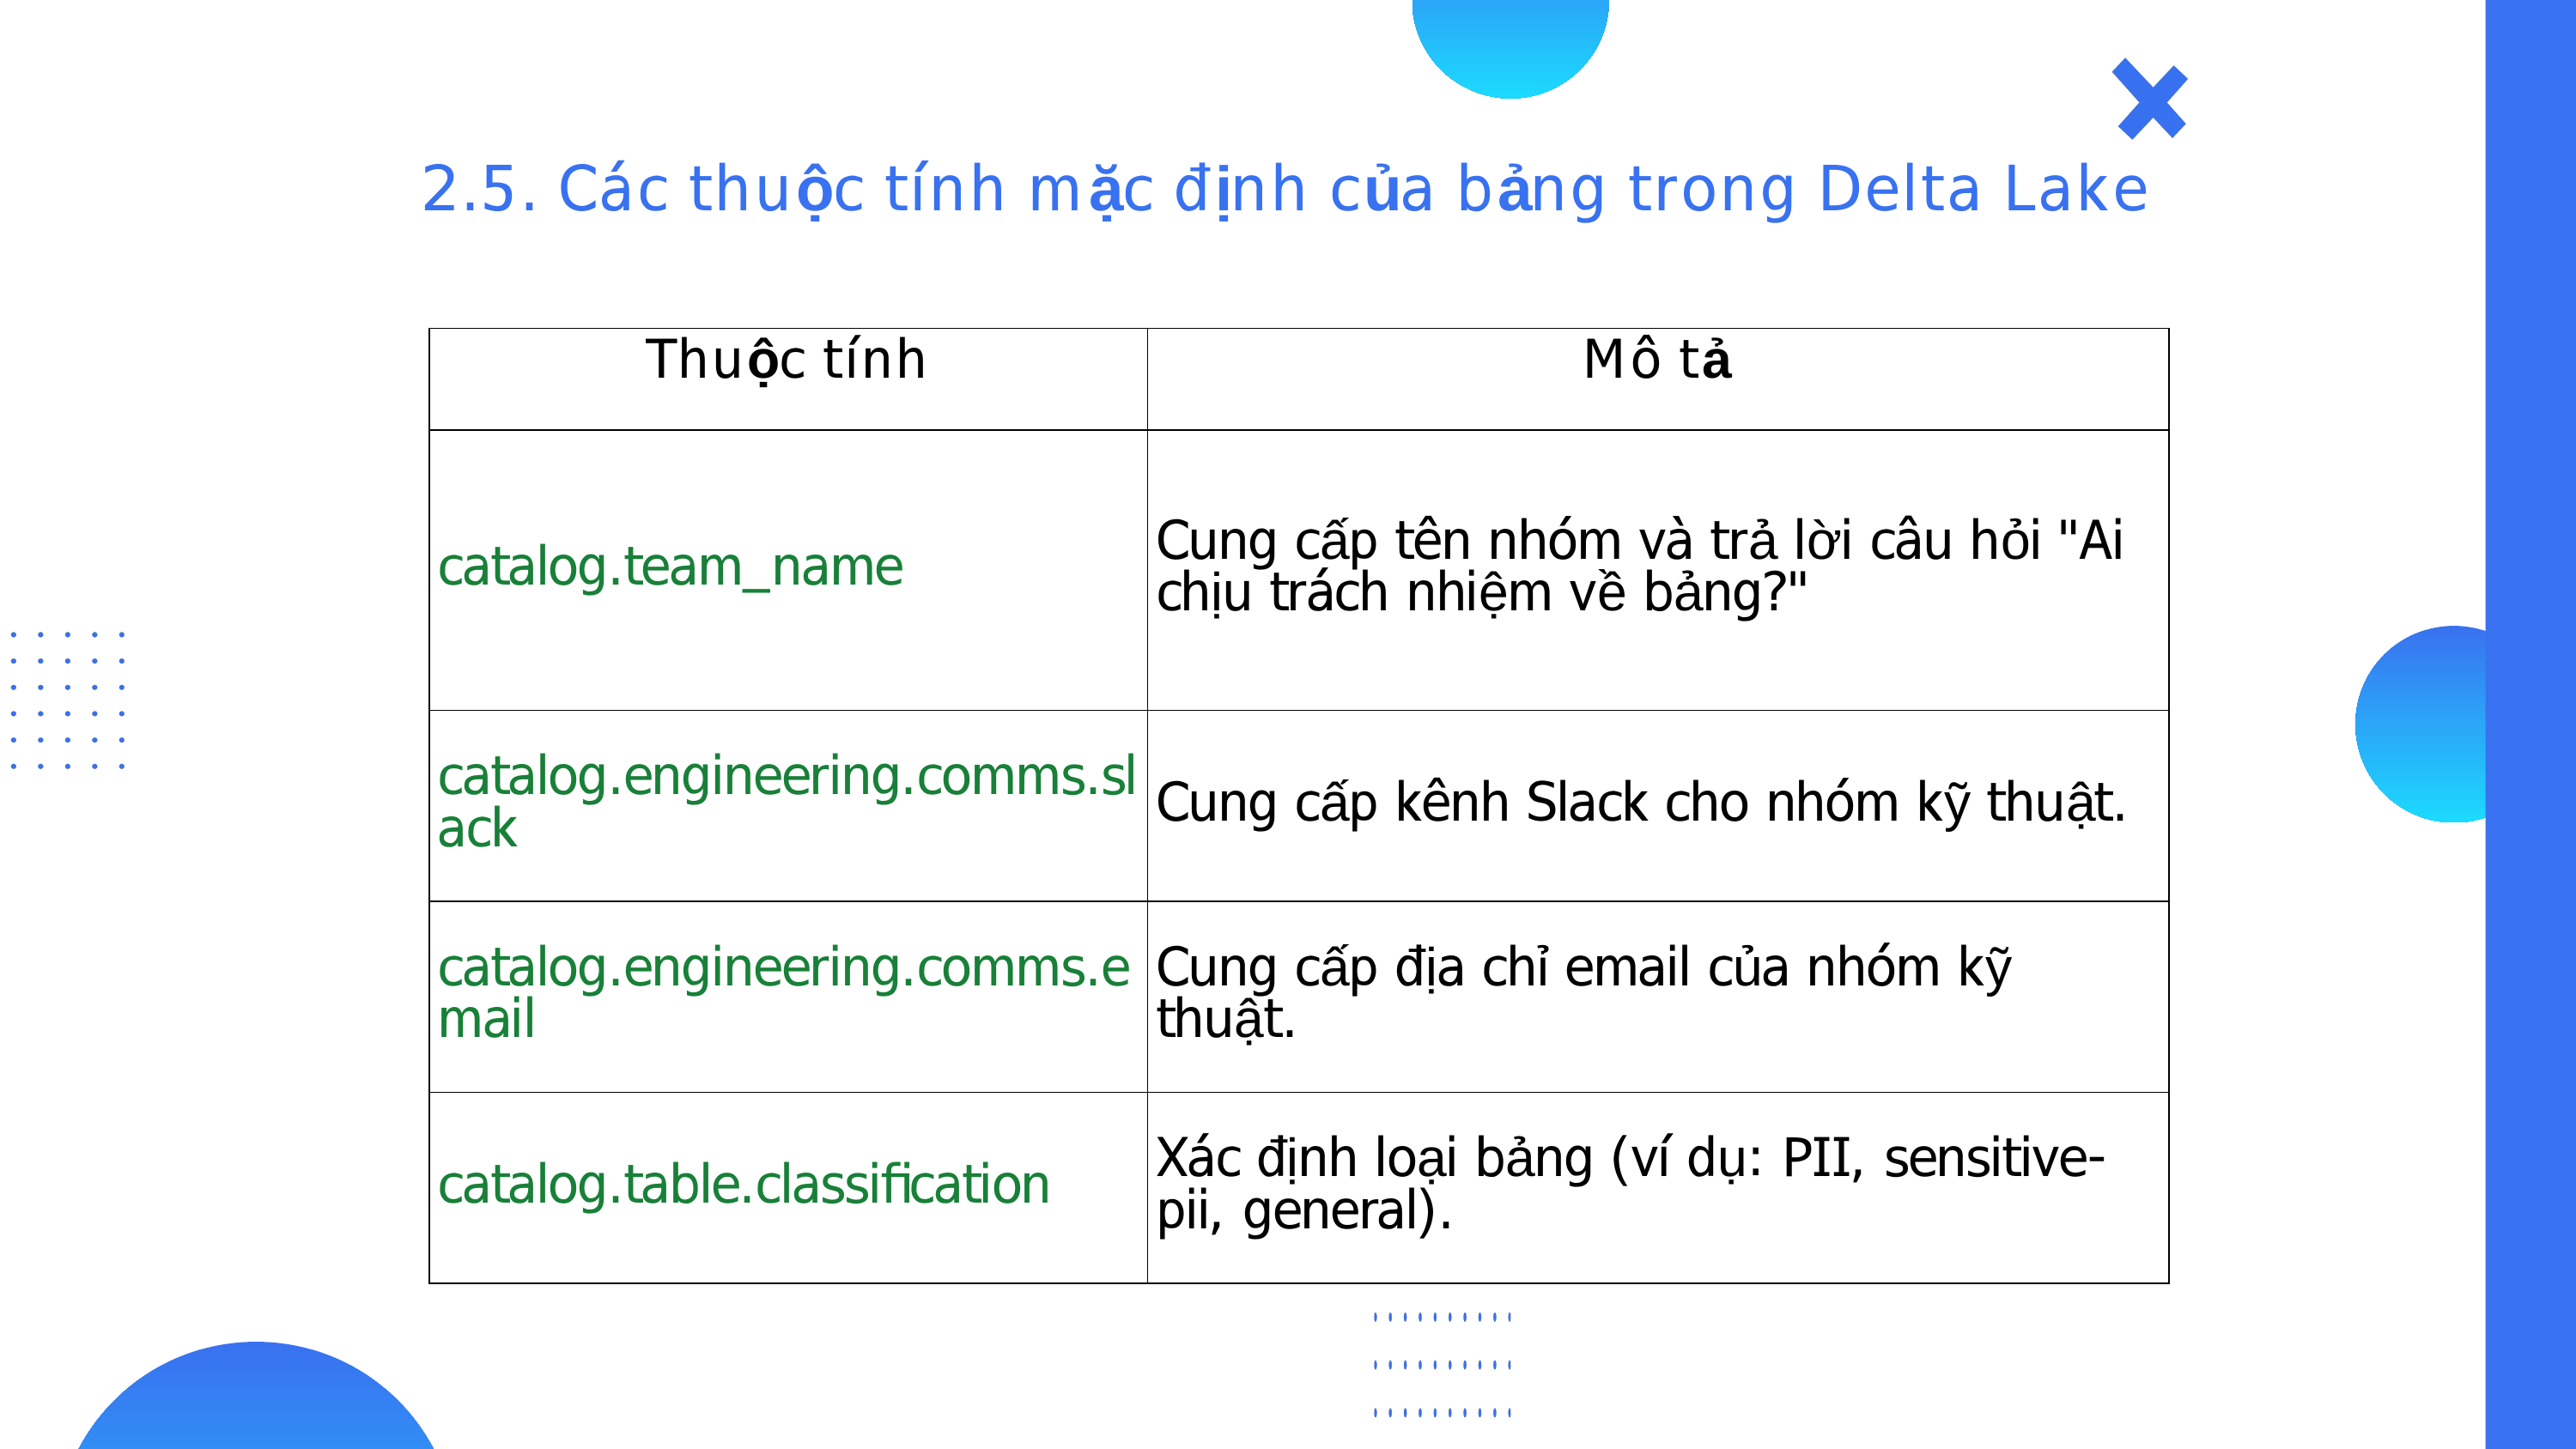

2.5. Các thuộc tính mặc định của bảng trong Delta Lake
| Thuộc tính | Mô tả |
| --- | --- |
| catalog.team\_name | Cung cấp tên nhóm và trả lời câu hỏi "Ai chịu trách nhiệm về bảng?" |
| catalog.engineering.comms.slack | Cung cấp kênh Slack cho nhóm kỹ thuật. |
| catalog.engineering.comms.email | Cung cấp địa chỉ email của nhóm kỹ thuật. |
| catalog.table.classification | Xác định loại bảng (ví dụ: PII, sensitive-pii, general). |